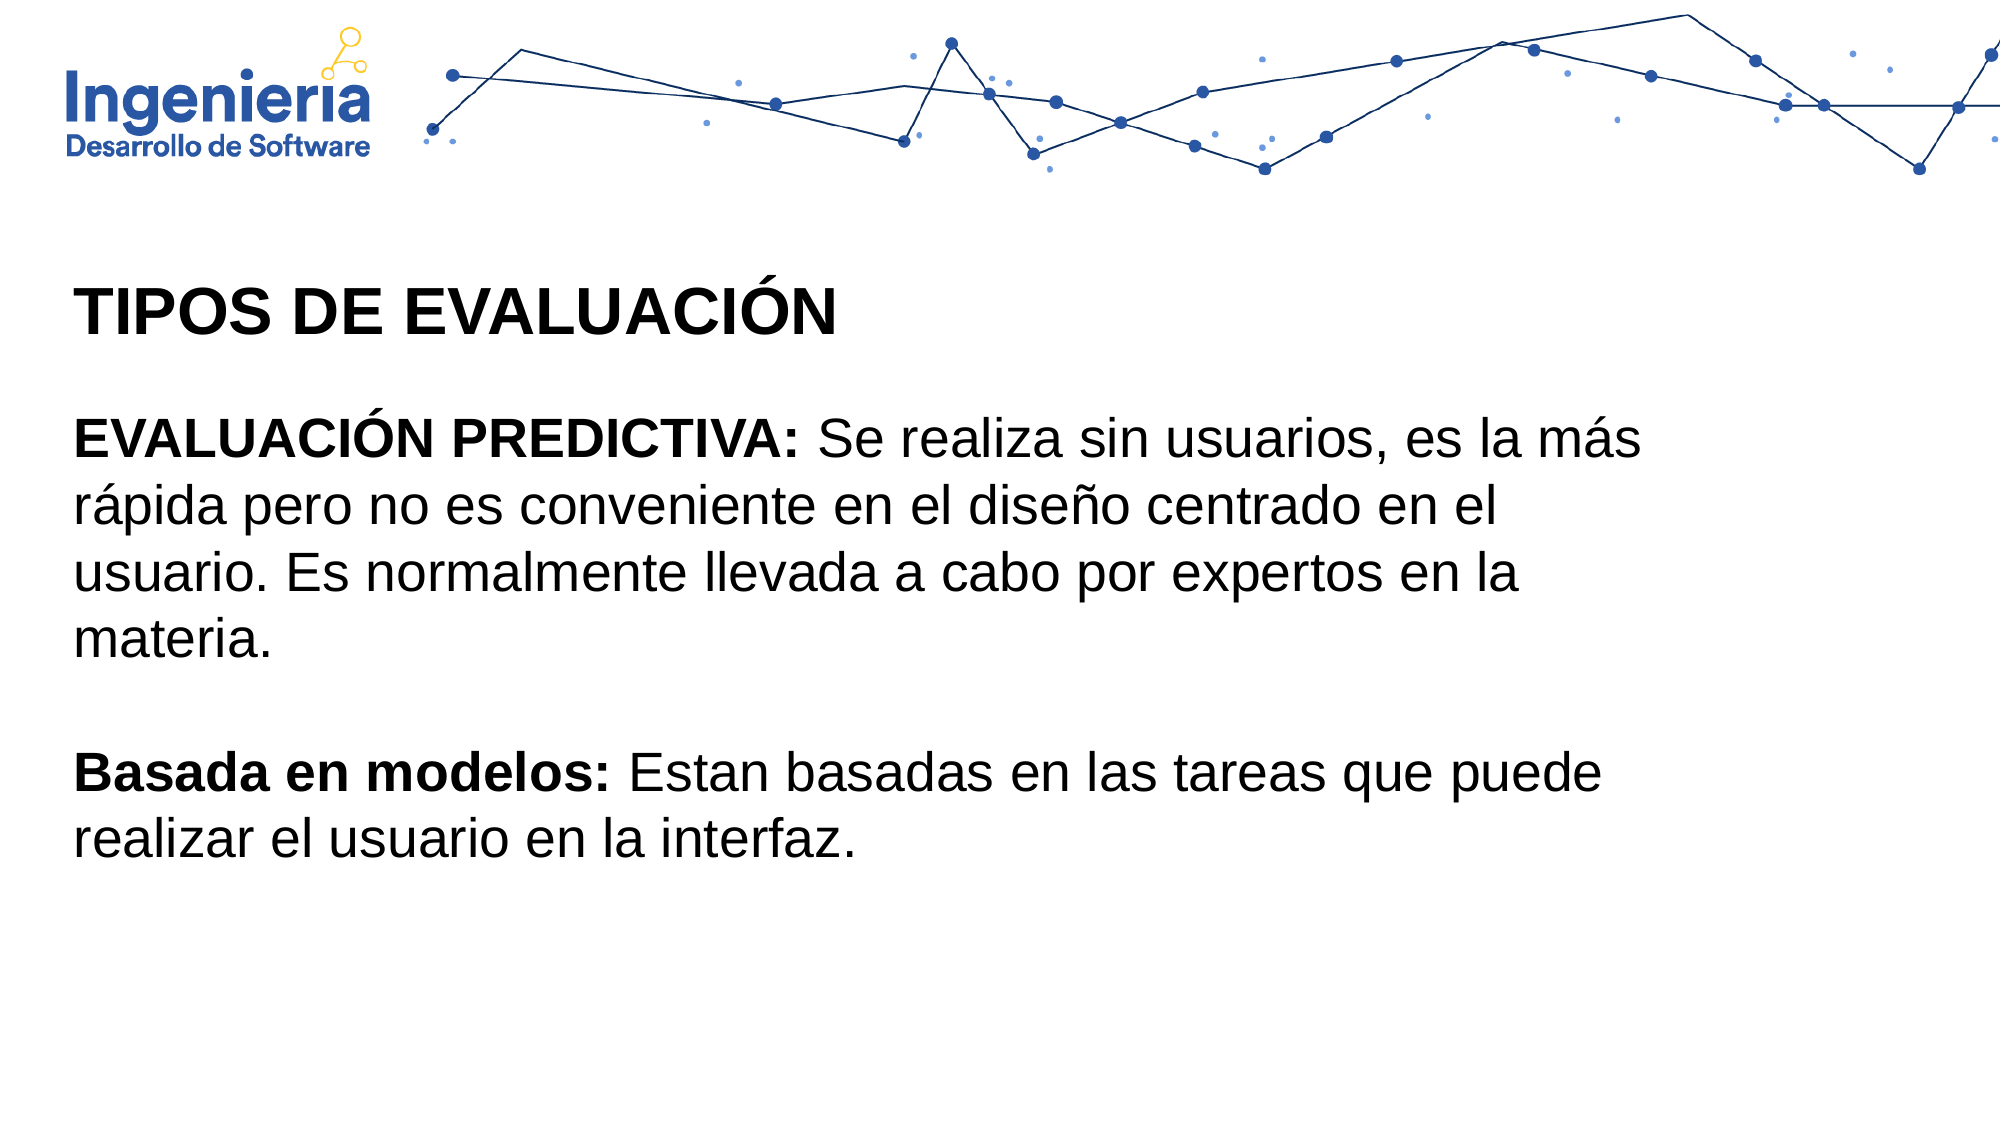

TIPOS DE EVALUACIÓN
EVALUACIÓN PREDICTIVA: Se realiza sin usuarios, es la más rápida pero no es conveniente en el diseño centrado en el usuario. Es normalmente llevada a cabo por expertos en la materia.

Basada en modelos: Estan basadas en las tareas que puede realizar el usuario en la interfaz.